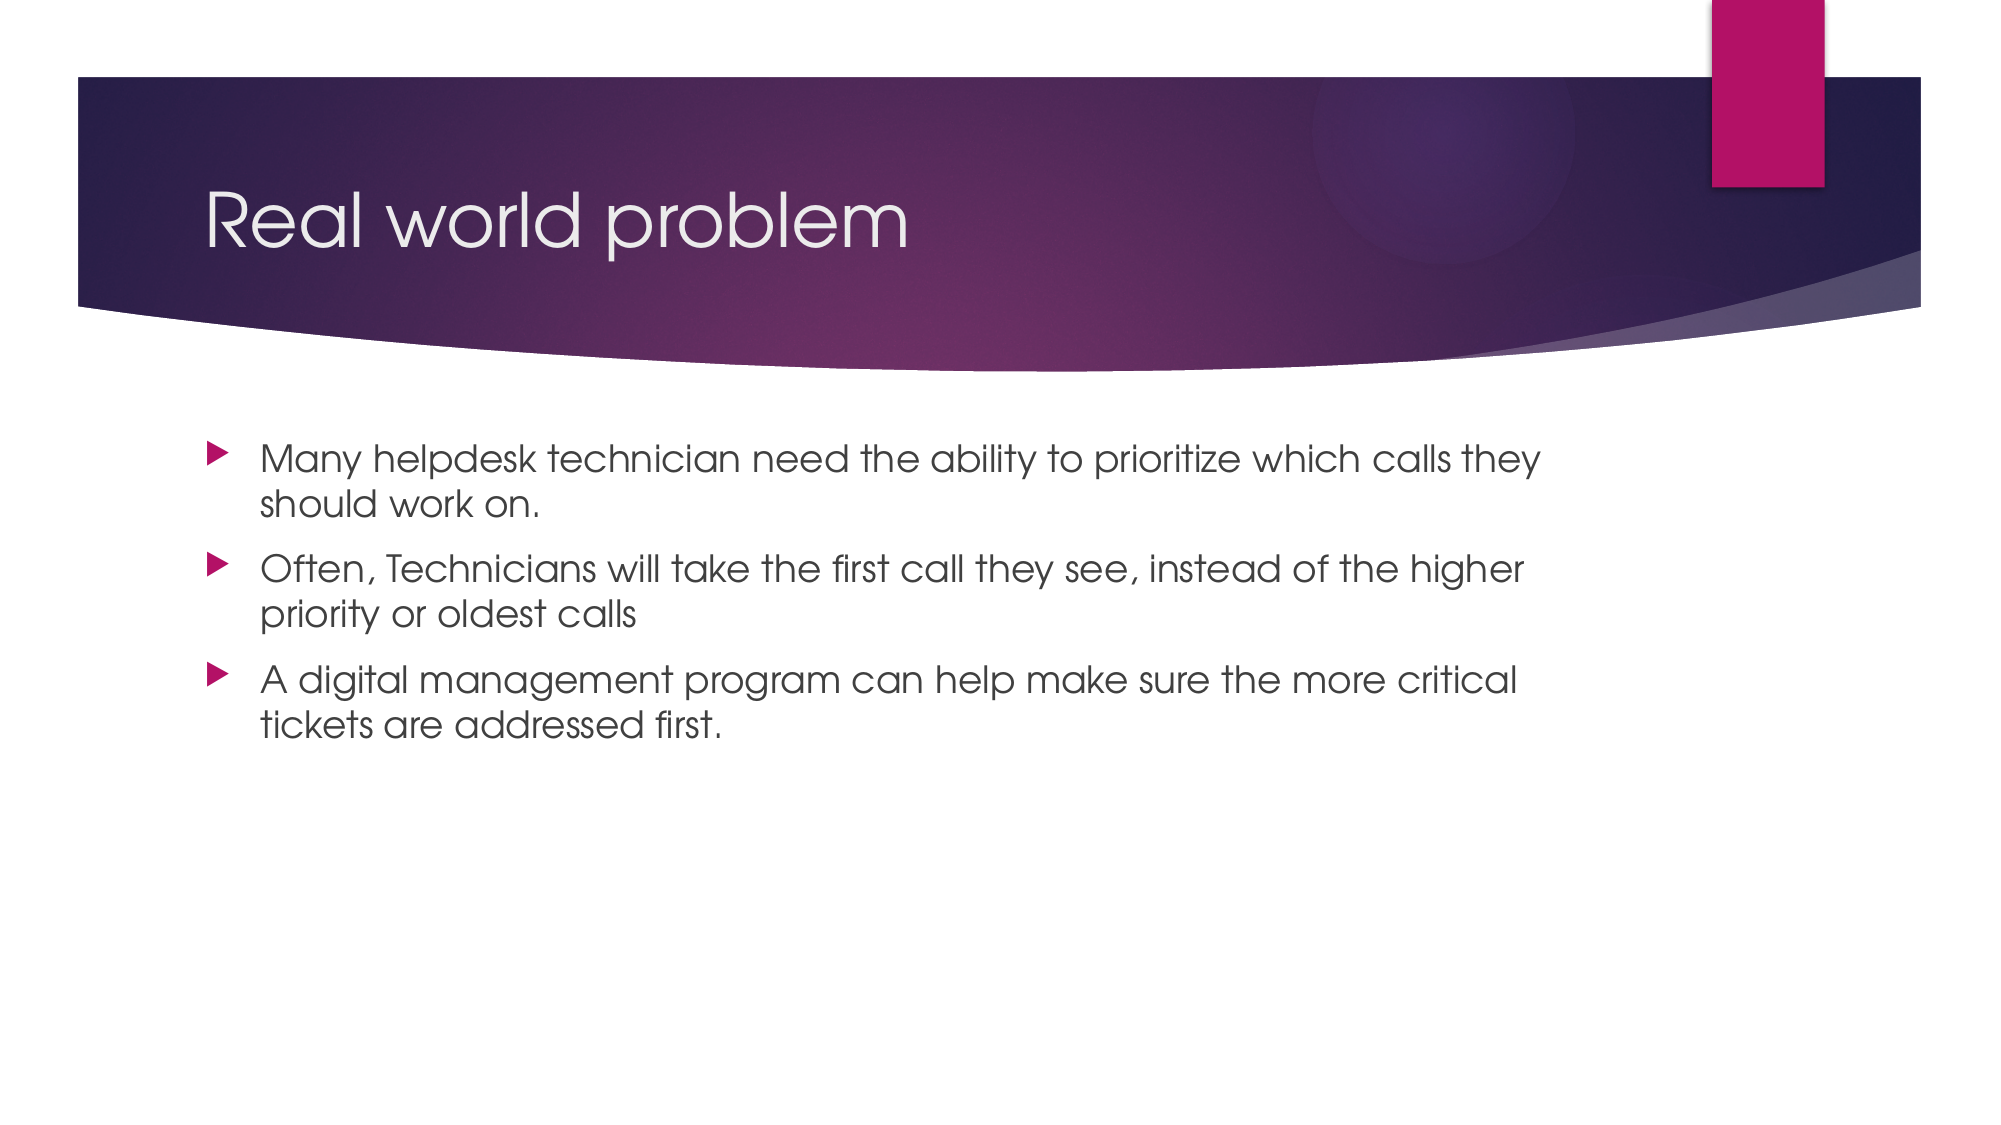

# Real world problem
Many helpdesk technician need the ability to prioritize which calls they should work on.
Often, Technicians will take the first call they see, instead of the higher priority or oldest calls
A digital management program can help make sure the more critical tickets are addressed first.